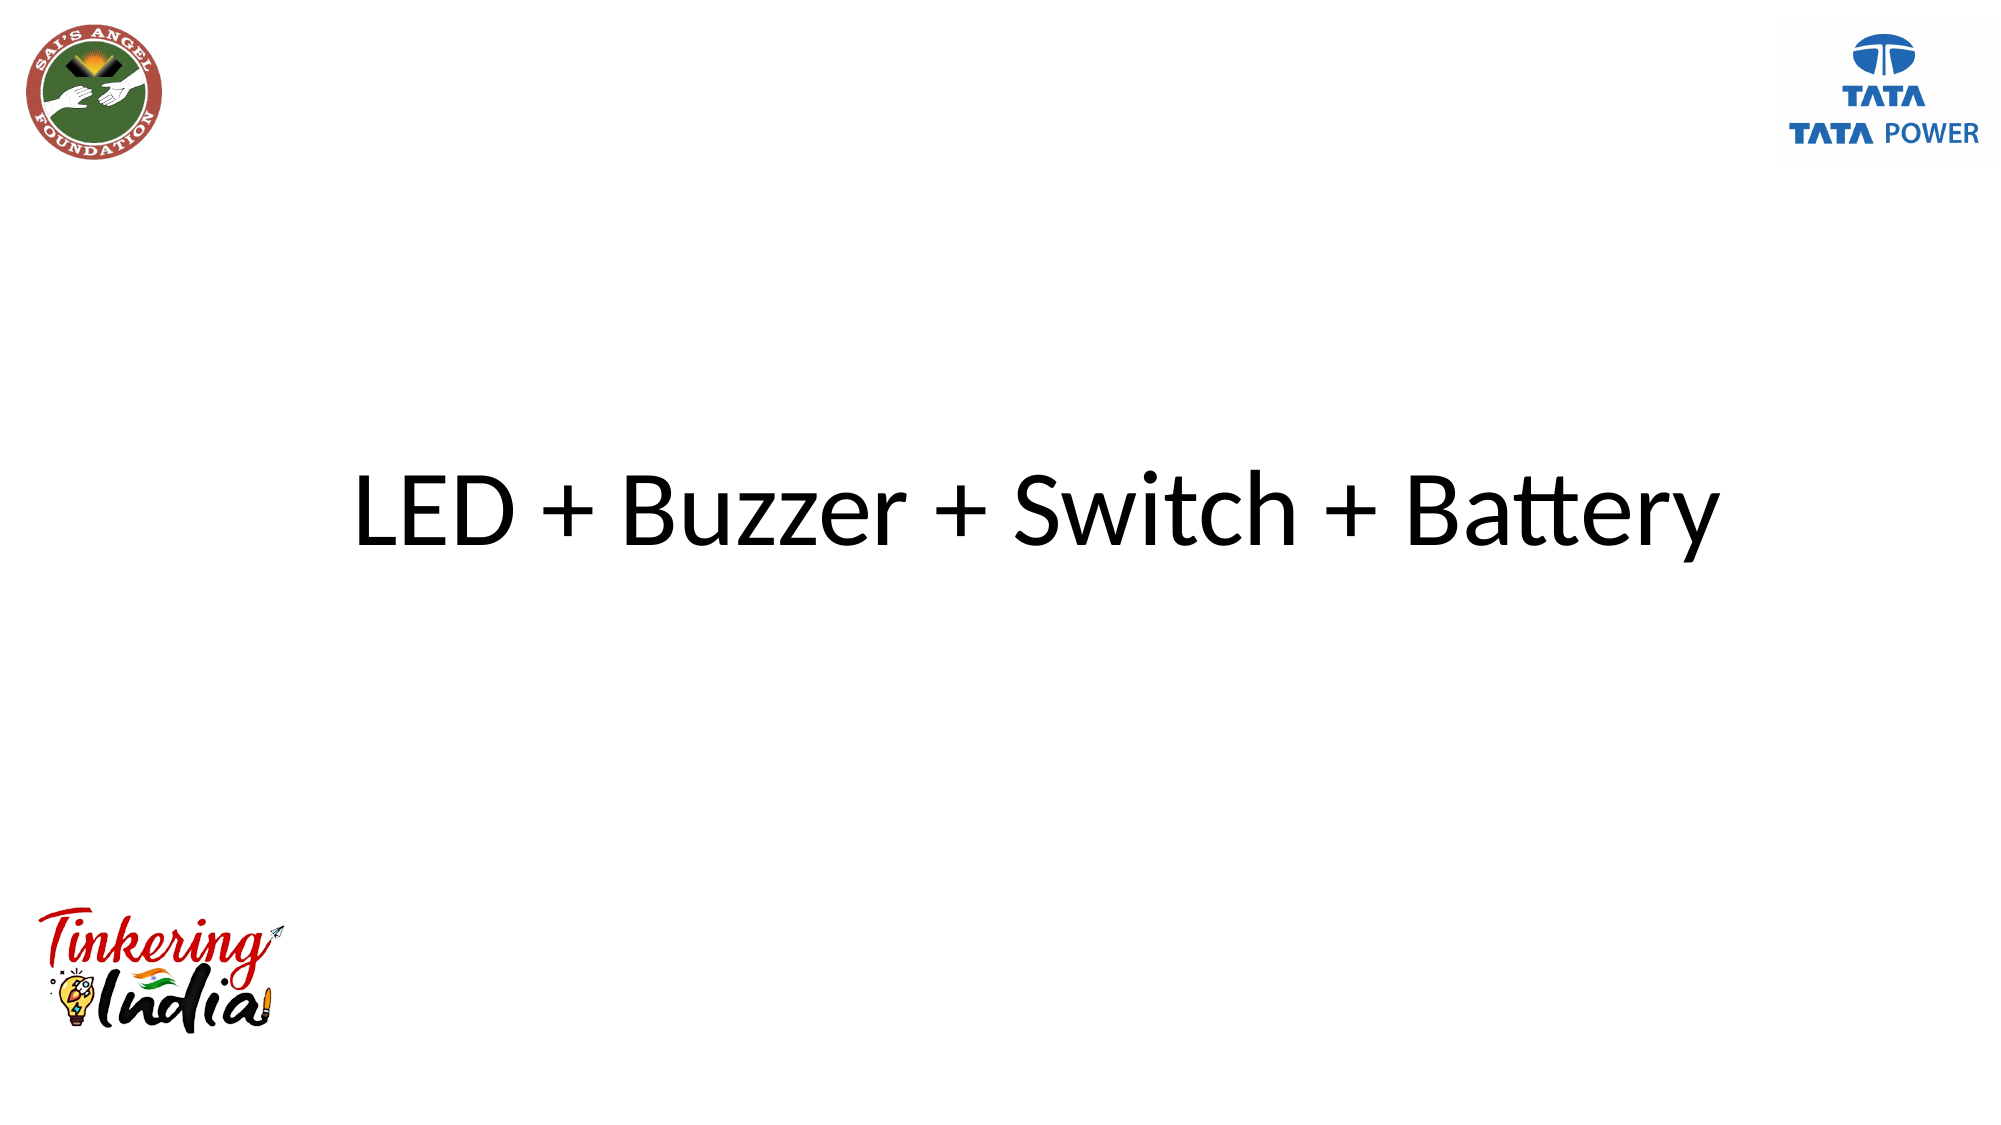

# LED + Buzzer + Switch + Battery